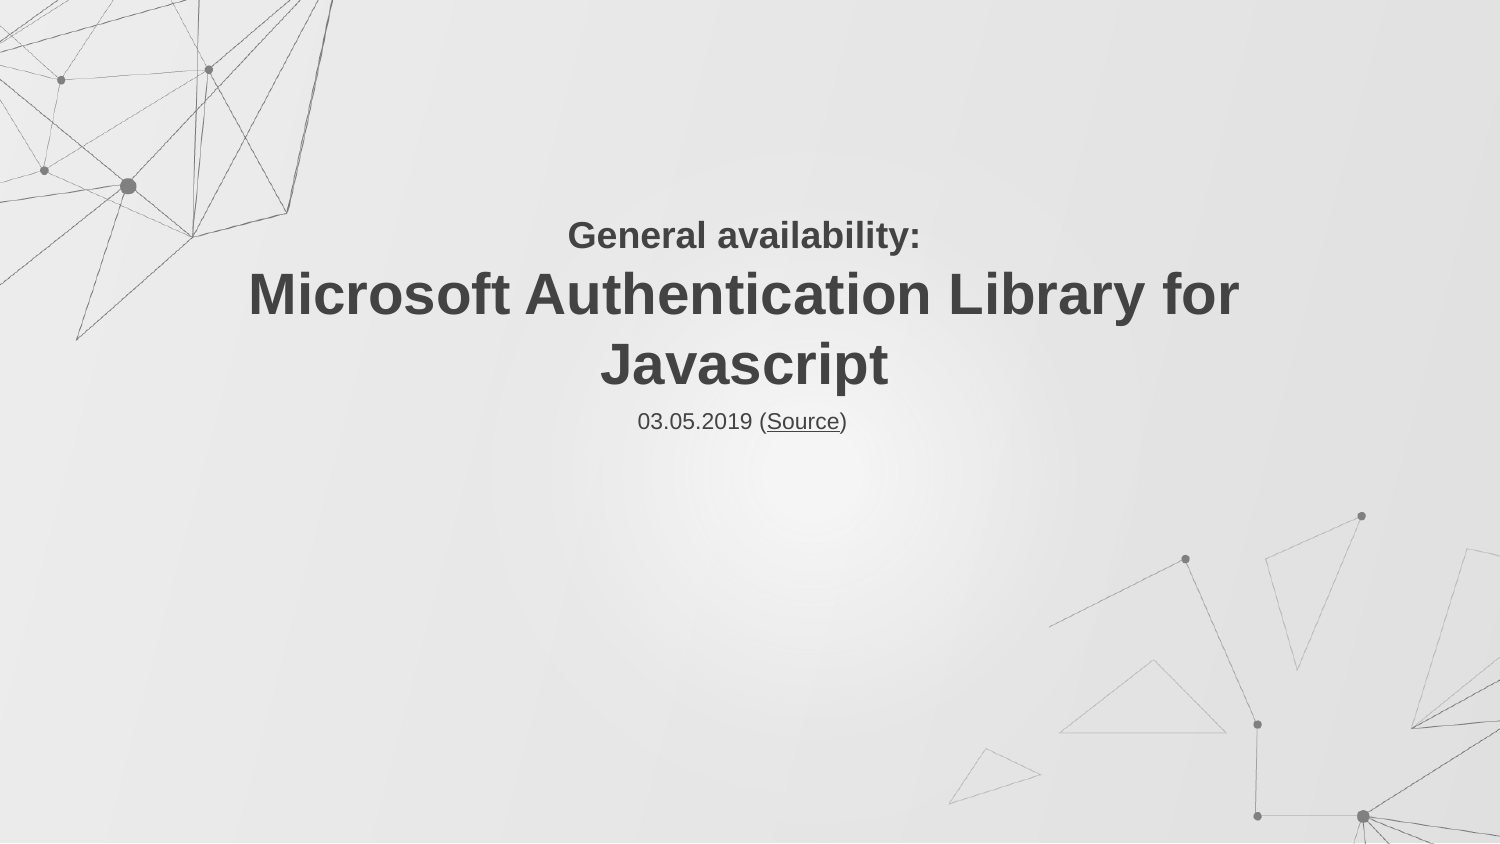

# General availability: Microsoft Authentication Library for Javascript
03.05.2019 (Source)